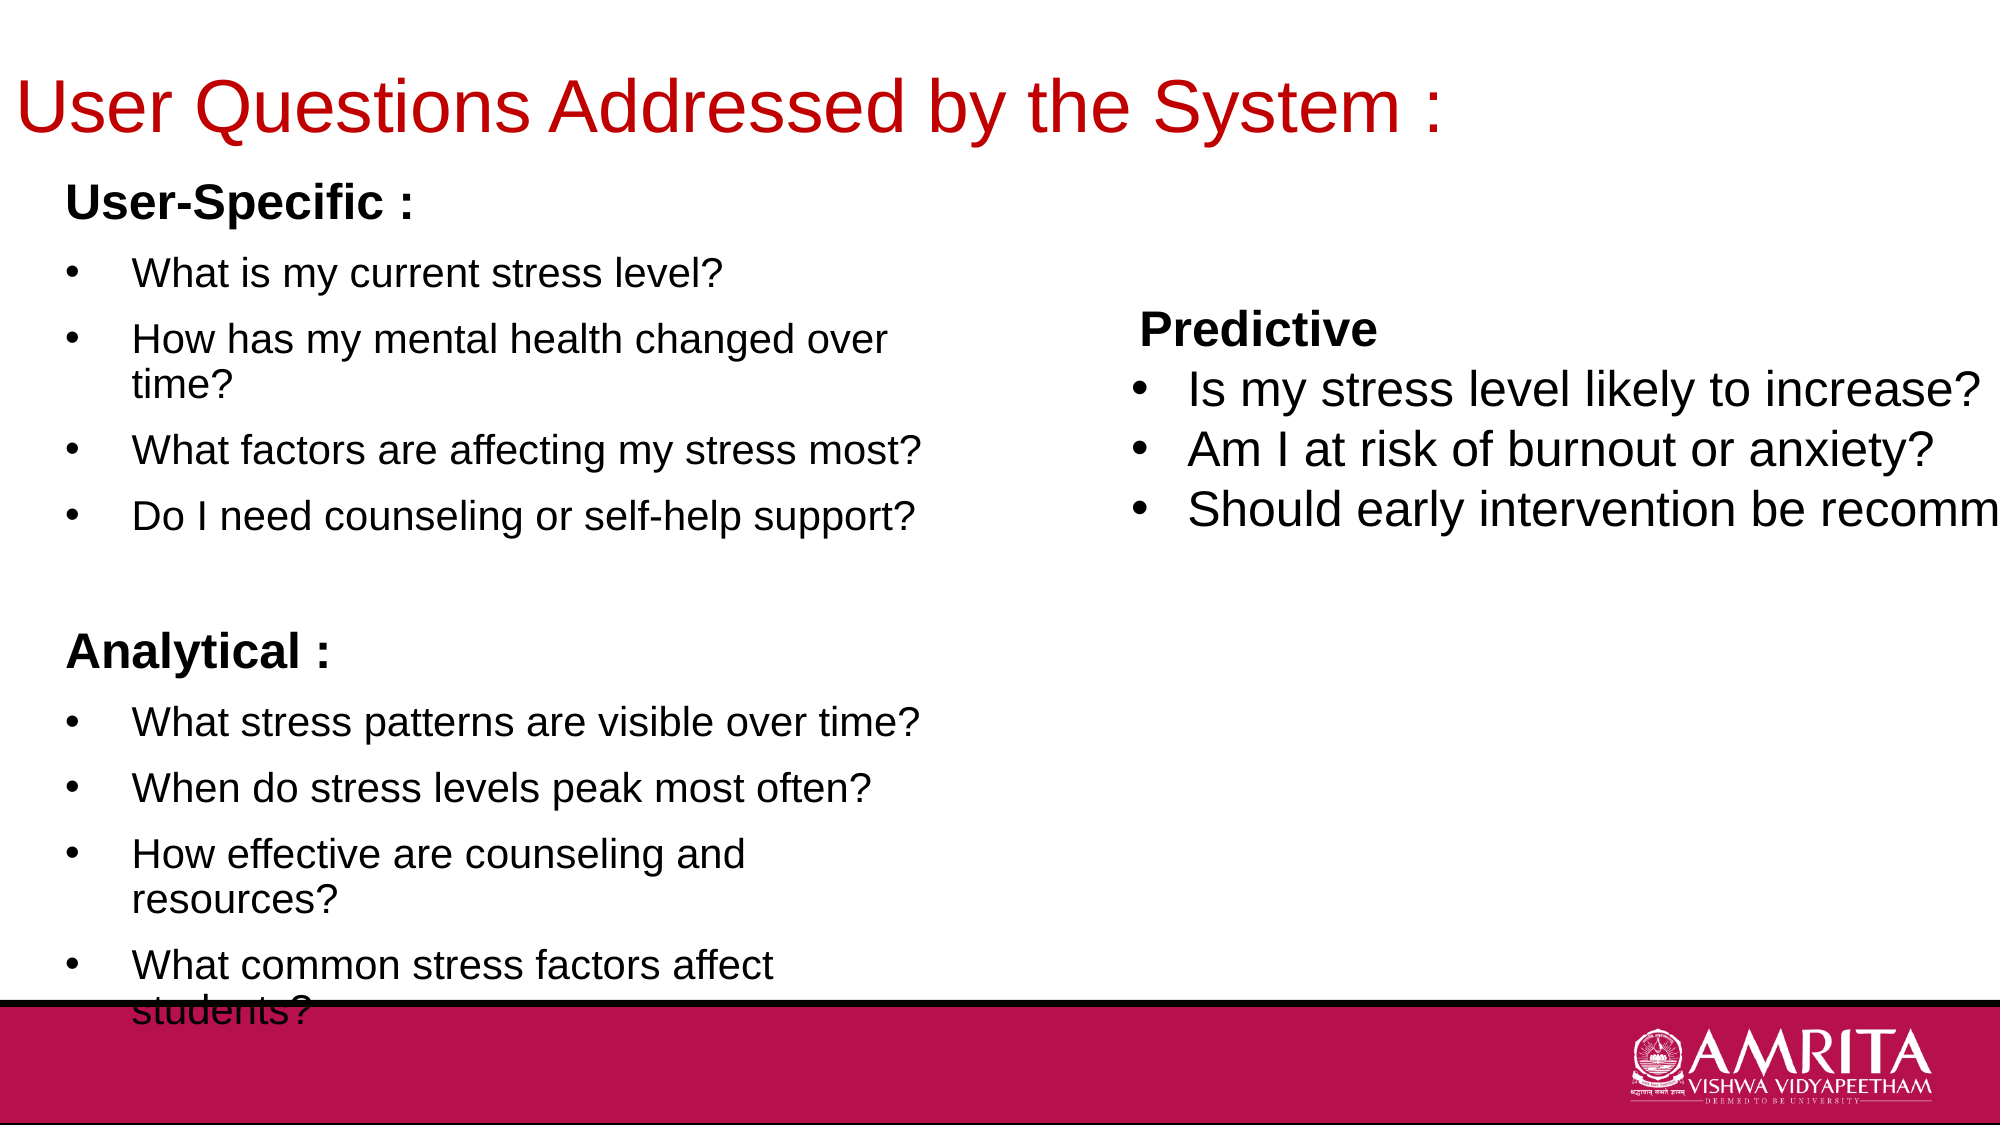

# User Questions Addressed by the System :
User-Specific :
What is my current stress level?
How has my mental health changed over time?
What factors are affecting my stress most?
Do I need counseling or self-help support?

Analytical :
What stress patterns are visible over time?
When do stress levels peak most often?
How effective are counseling and resources?
What common stress factors affect students?

Predictive
Is my stress level likely to increase?
Am I at risk of burnout or anxiety?
Should early intervention be recommended?